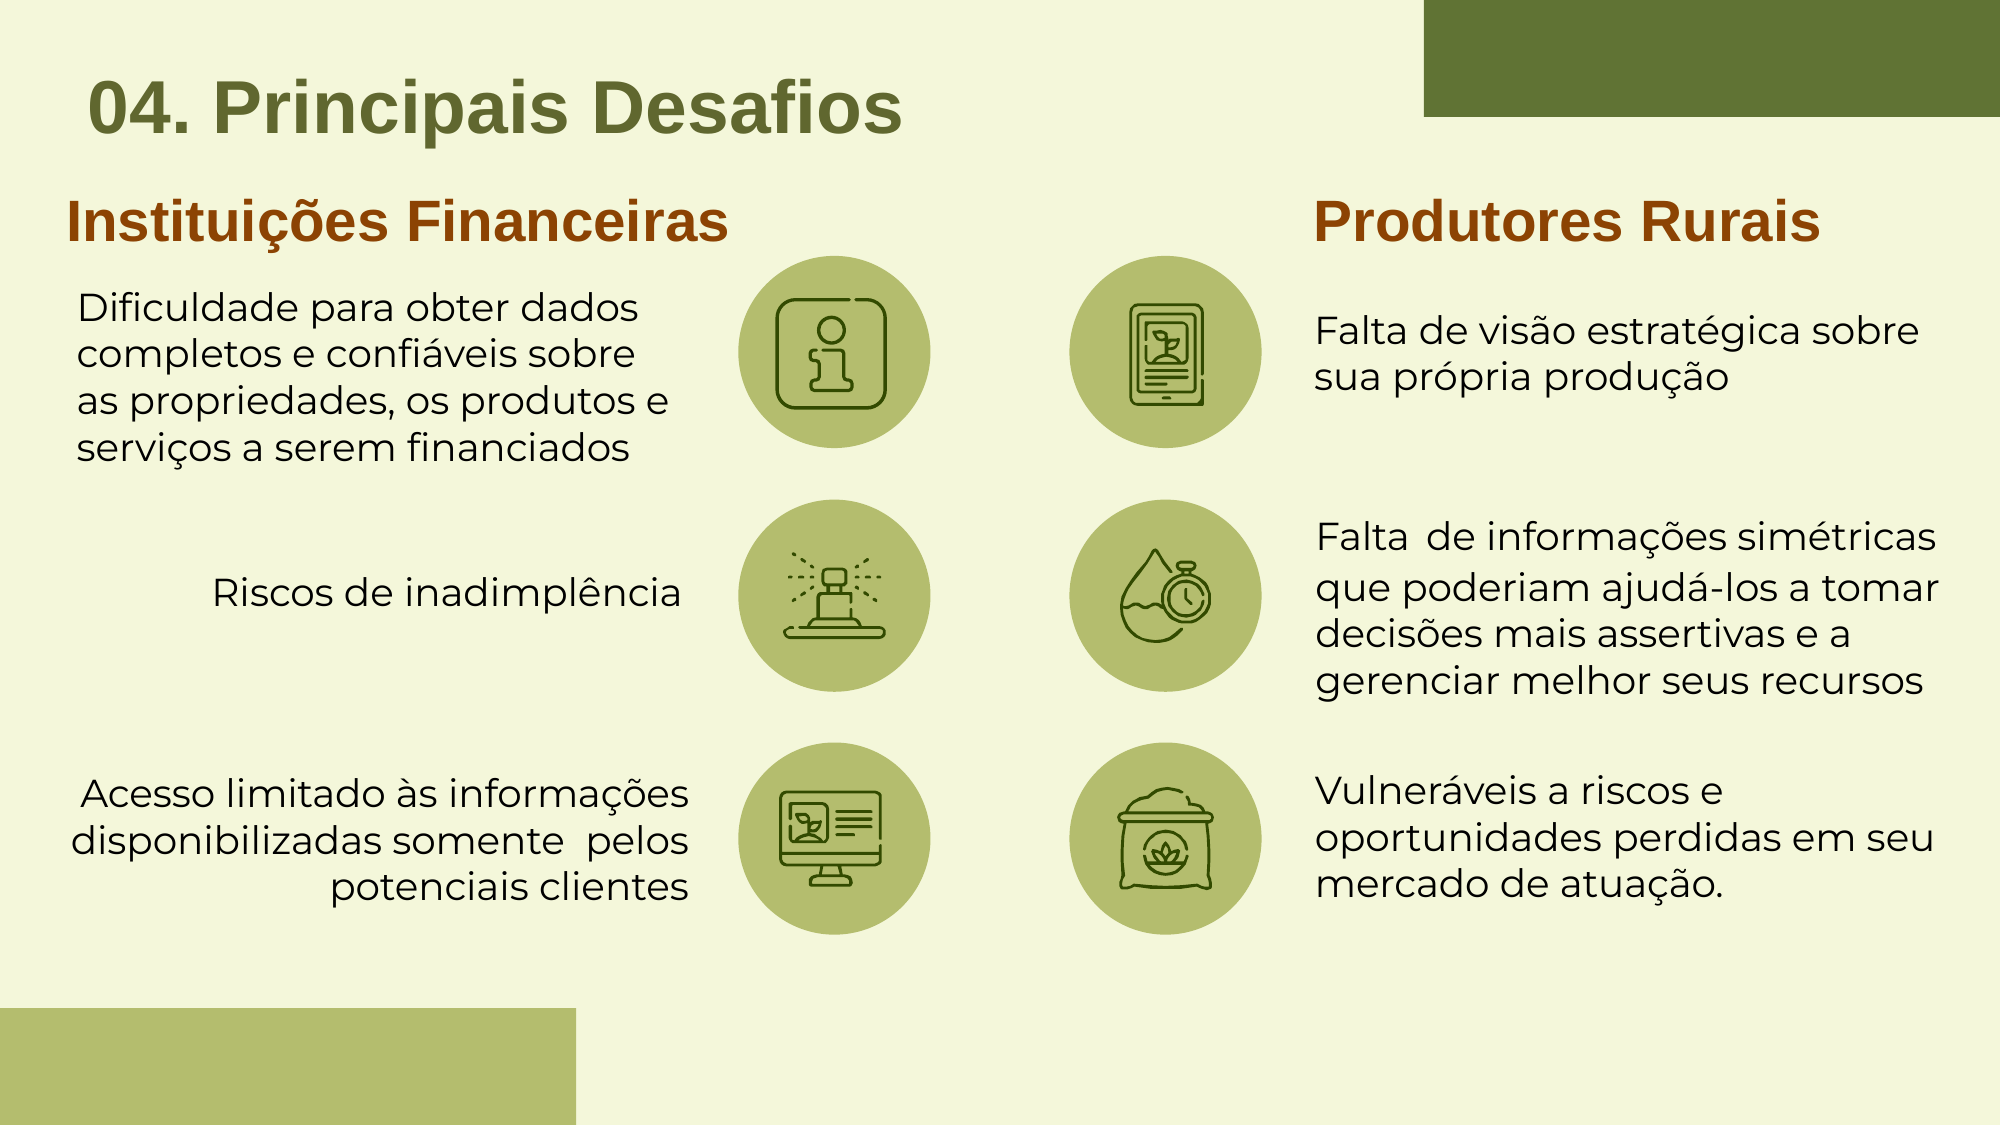

# 04. Principais Desafios
Instituições Financeiras
Produtores Rurais

Dificuldade para obter dados completos e confiáveis sobre as propriedades, os produtos e serviços a serem financiados

Falta de visão estratégica sobre sua própria produção

Falta de informações simétricas que poderiam ajudá-los a tomar decisões mais assertivas e a gerenciar melhor seus recursos
Riscos de inadimplência

Vulneráveis a riscos e oportunidades perdidas em seu mercado de atuação.
Acesso limitado às informações disponibilizadas somente  pelos potenciais clientes